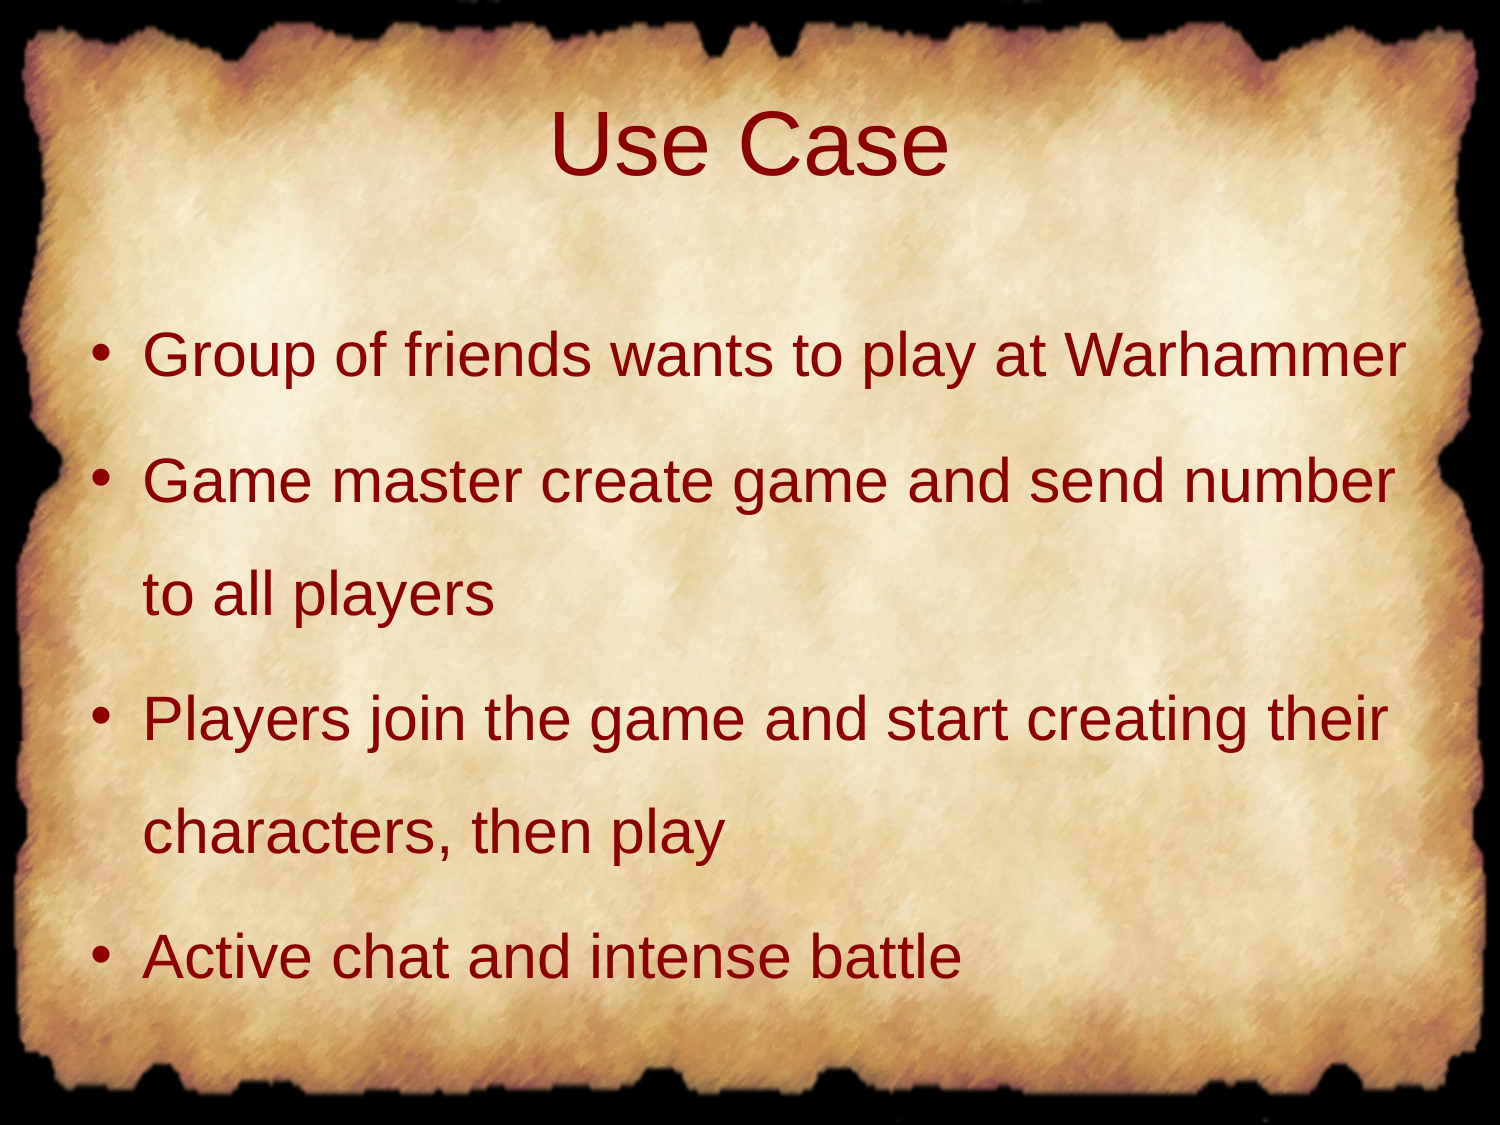

# Use Case
Group of friends wants to play at Warhammer
Game master create game and send number to all players
Players join the game and start creating their characters, then play
Active chat and intense battle